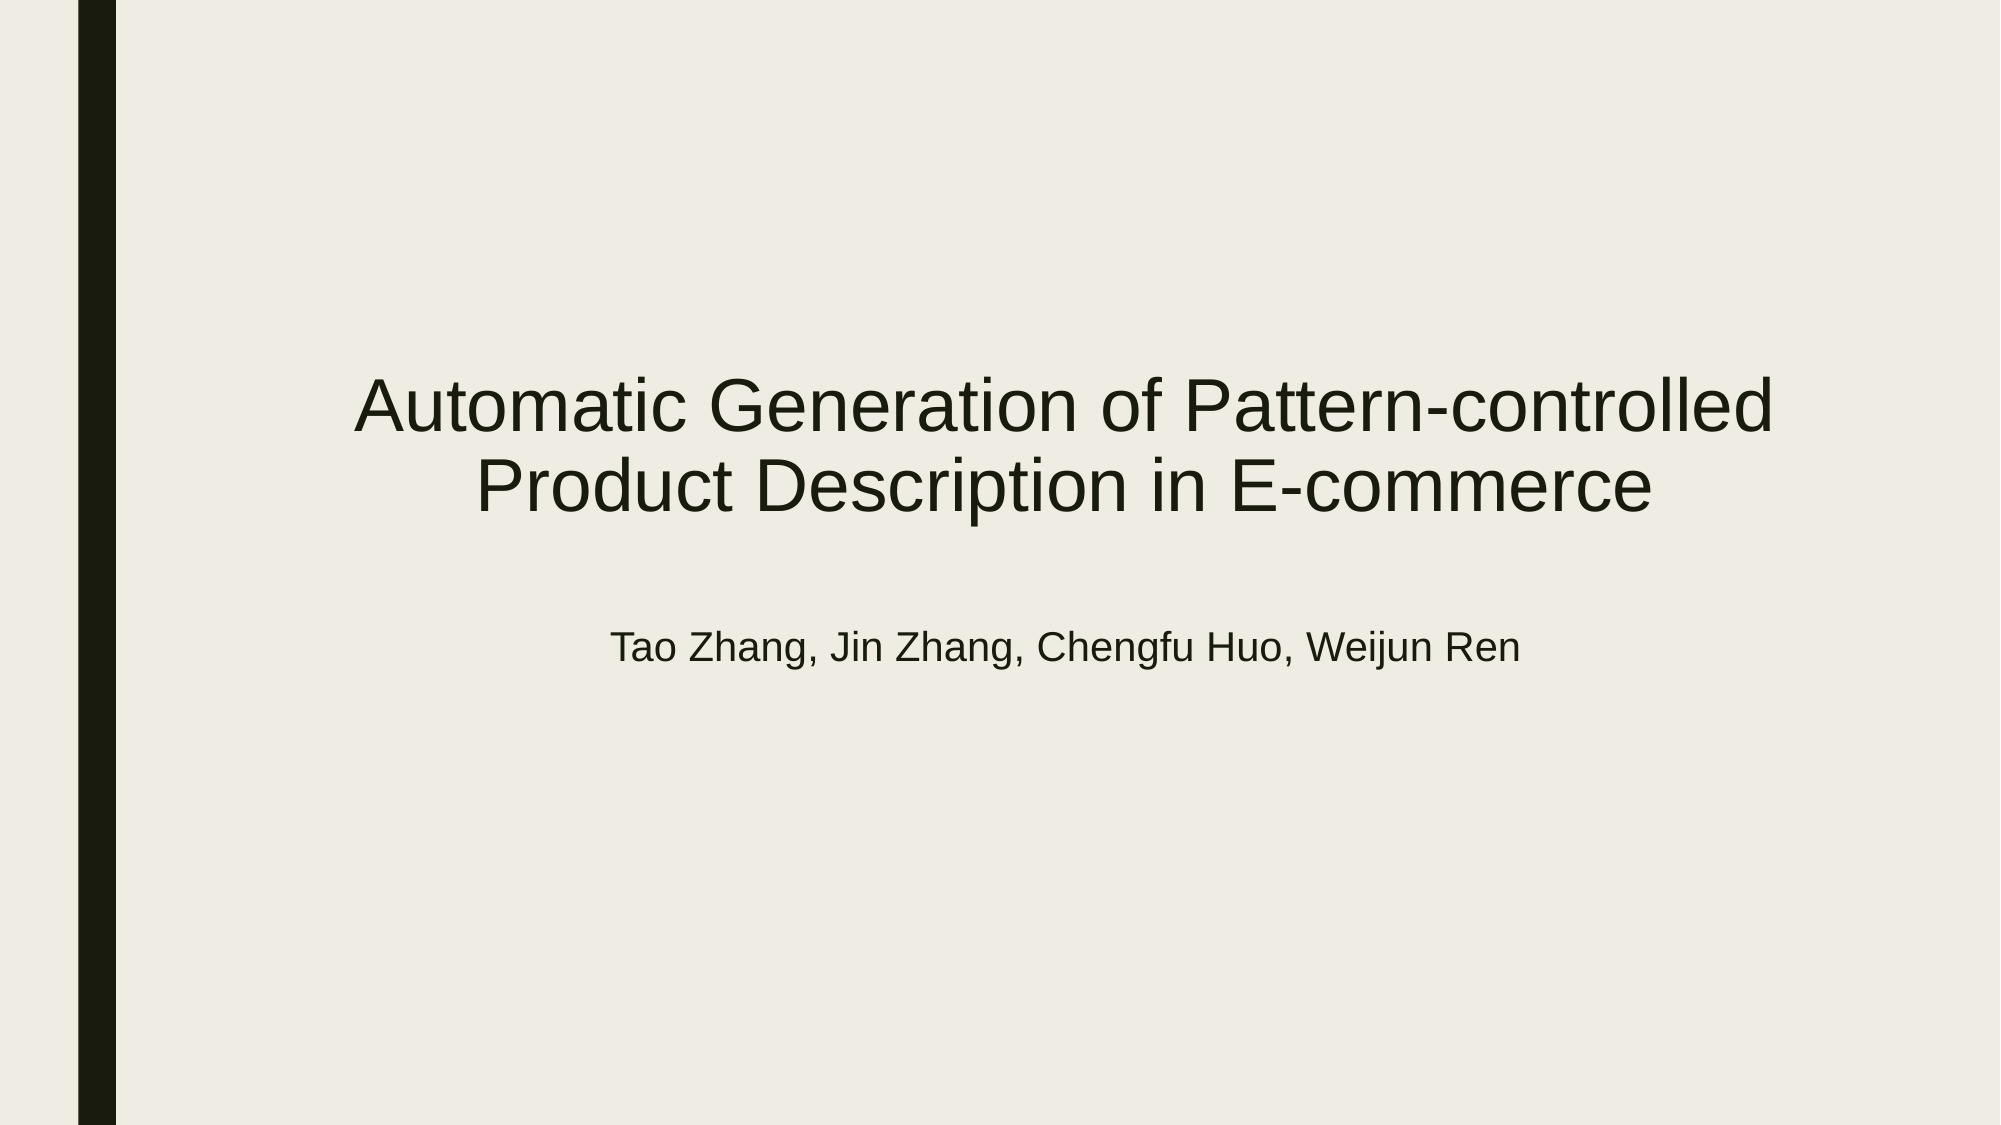

# Automatic Generation of Pattern-controlled Product Description in E-commerce
Tao Zhang, Jin Zhang, Chengfu Huo, Weijun Ren